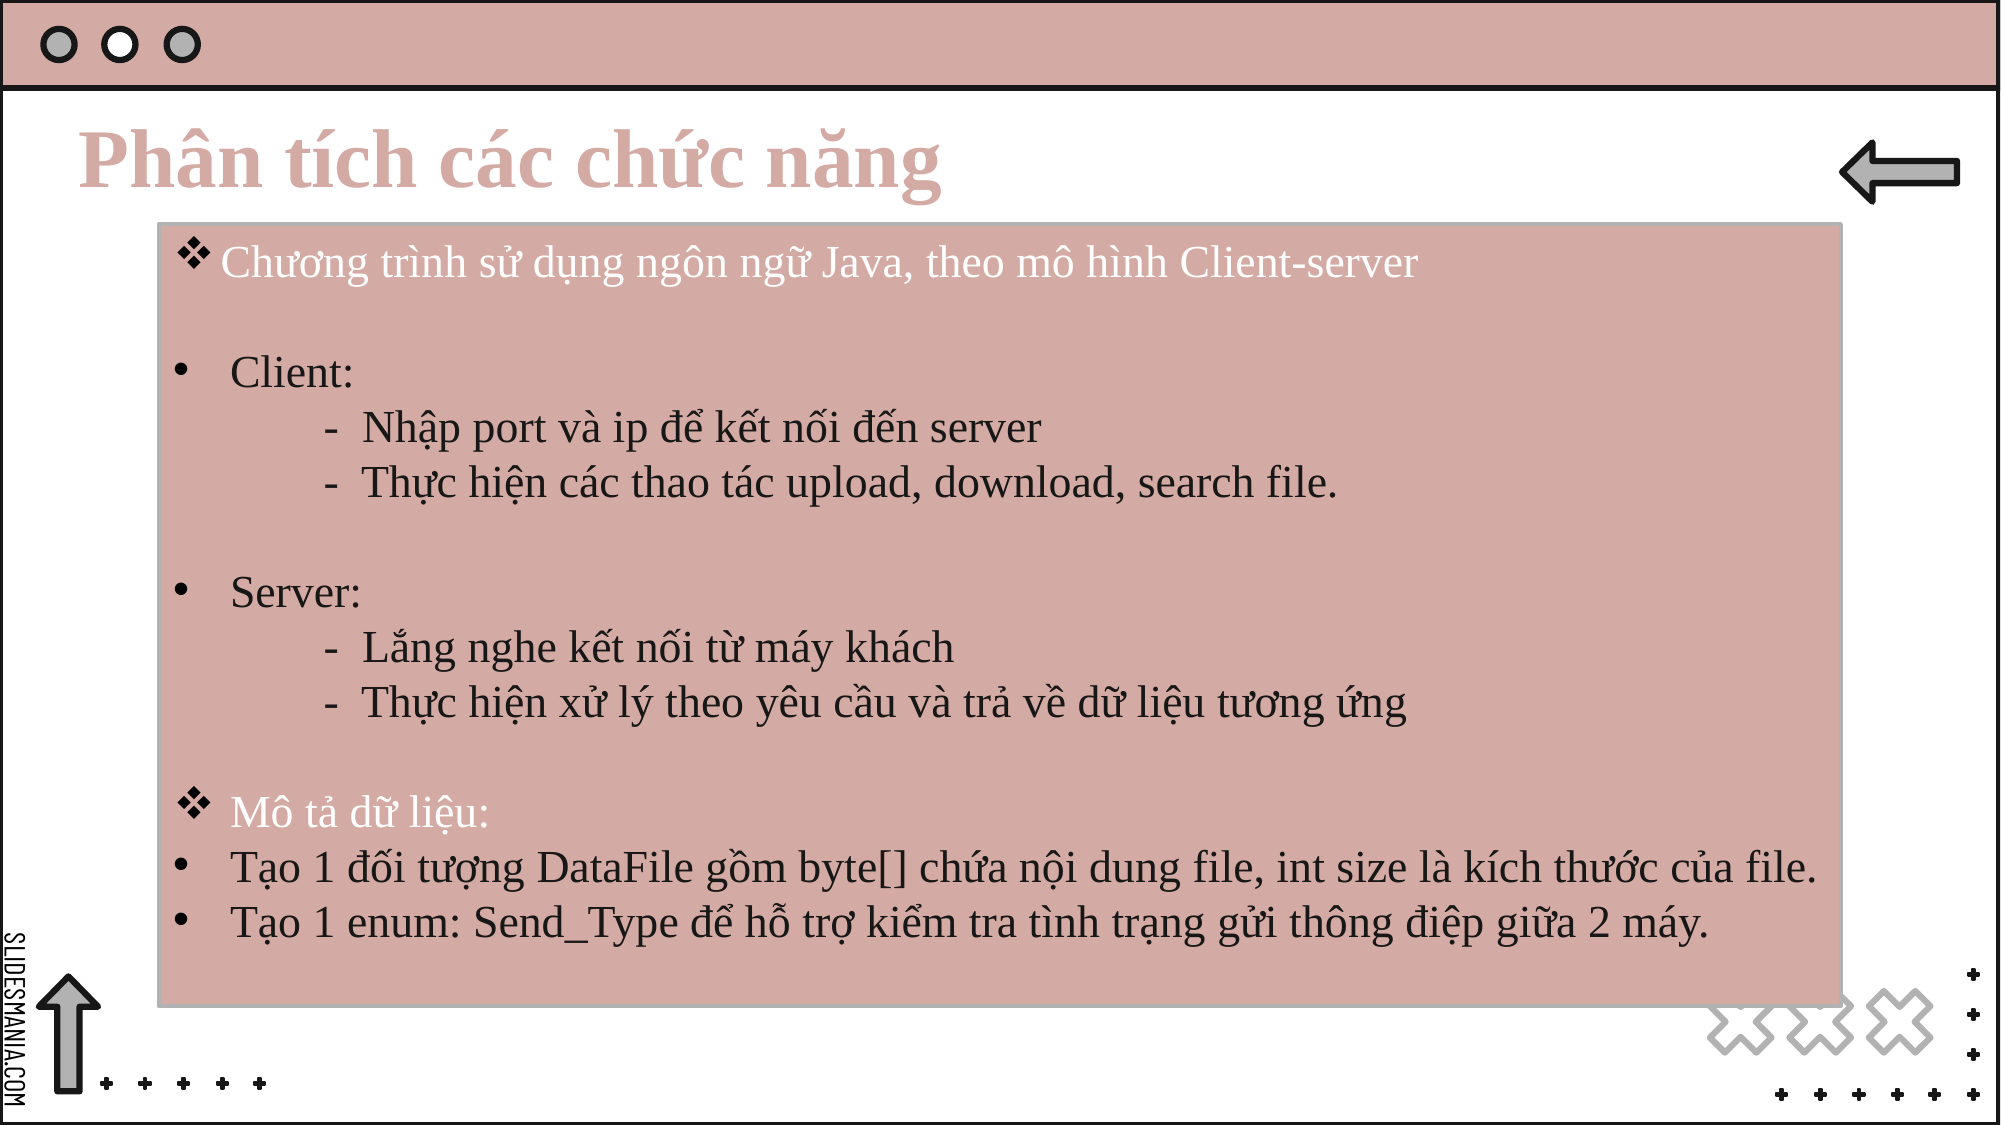

# Phân tích các chức năng
Chương trình sử dụng ngôn ngữ Java, theo mô hình Client-server

Client:
	-  Nhập port và ip để kết nối đến server
	-  Thực hiện các thao tác upload, download, search file.

Server:
	-  Lắng nghe kết nối từ máy khách
 	-  Thực hiện xử lý theo yêu cầu và trả về dữ liệu tương ứng

Mô tả dữ liệu:
Tạo 1 đối tượng DataFile gồm byte[] chứa nội dung file, int size là kích thước của file.
Tạo 1 enum: Send_Type để hỗ trợ kiểm tra tình trạng gửi thông điệp giữa 2 máy.